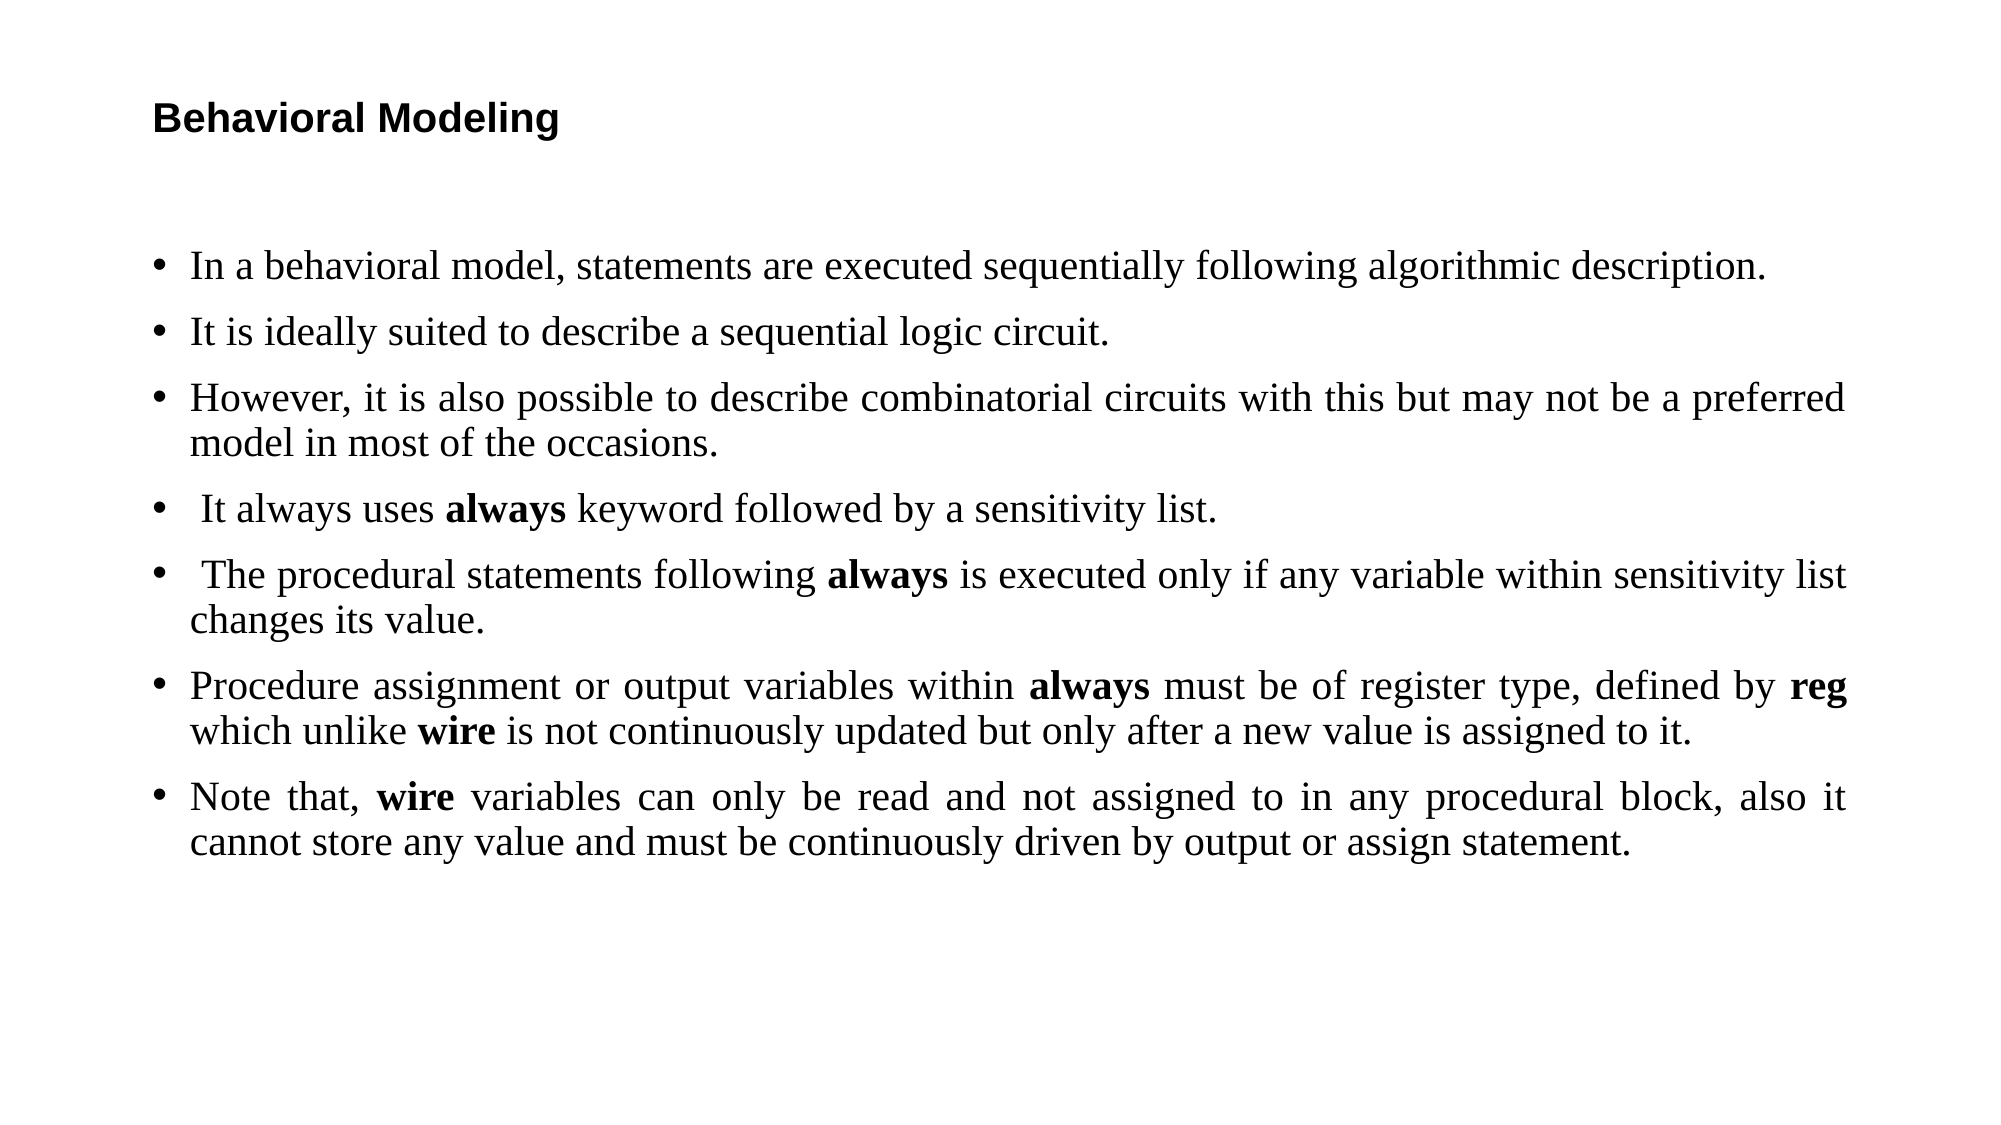

# Behavioral Modeling
In a behavioral model, statements are executed sequentially following algorithmic description.
It is ideally suited to describe a sequential logic circuit.
However, it is also possible to describe combinatorial circuits with this but may not be a preferred model in most of the occasions.
 It always uses always keyword followed by a sensitivity list.
 The procedural statements following always is executed only if any variable within sensitivity list changes its value.
Procedure assignment or output variables within always must be of register type, defined by reg which unlike wire is not continuously updated but only after a new value is assigned to it.
Note that, wire variables can only be read and not assigned to in any procedural block, also it cannot store any value and must be continuously driven by output or assign statement.